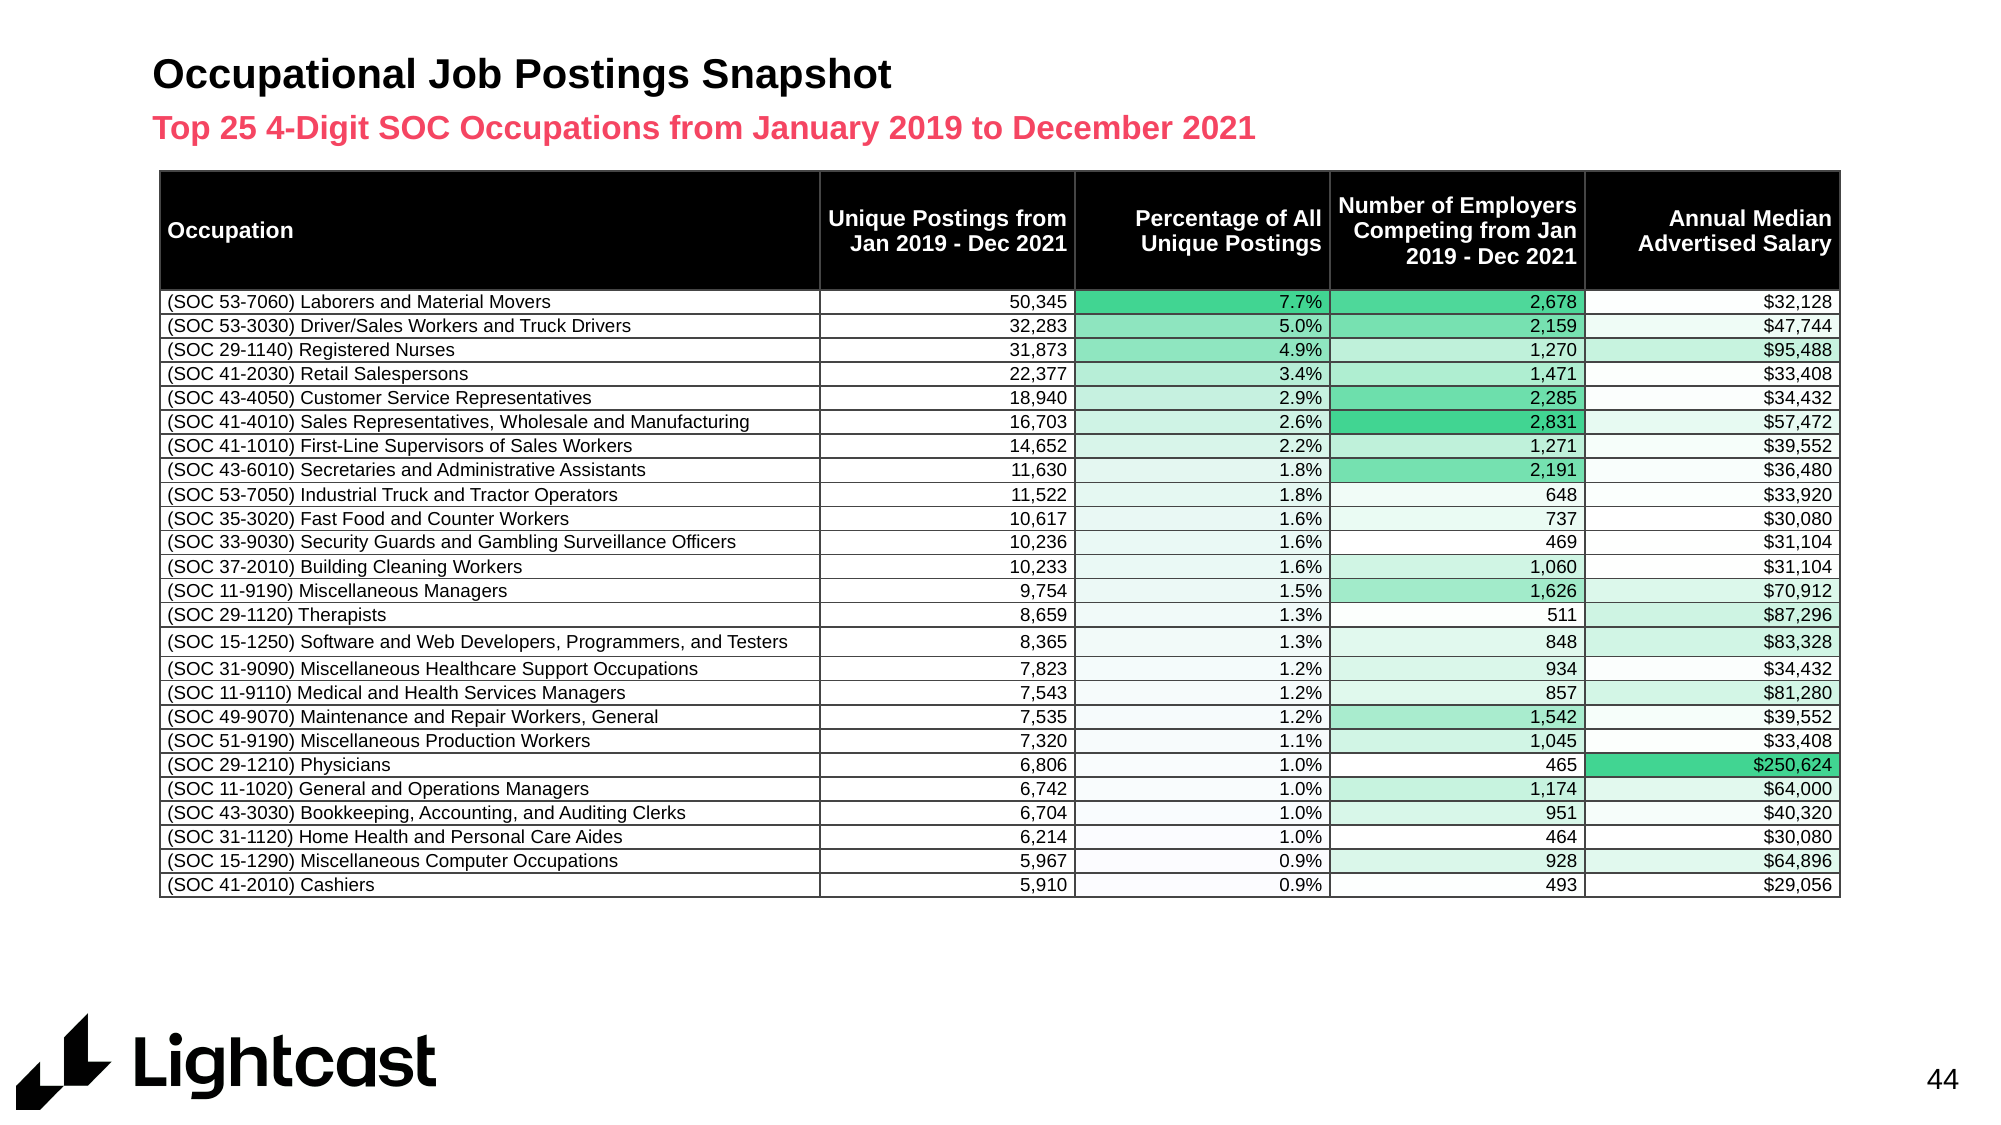

# Occupational Job Postings Snapshot
Top 25 4-Digit SOC Occupations from January 2019 to December 2021
| Occupation | Unique Postings from Jan 2019 - Dec 2021 | Percentage of All Unique Postings | Number of Employers Competing from Jan 2019 - Dec 2021 | Annual Median Advertised Salary |
| --- | --- | --- | --- | --- |
| (SOC 53-7060) Laborers and Material Movers | 50,345 | 7.7% | 2,678 | $32,128 |
| (SOC 53-3030) Driver/Sales Workers and Truck Drivers | 32,283 | 5.0% | 2,159 | $47,744 |
| (SOC 29-1140) Registered Nurses | 31,873 | 4.9% | 1,270 | $95,488 |
| (SOC 41-2030) Retail Salespersons | 22,377 | 3.4% | 1,471 | $33,408 |
| (SOC 43-4050) Customer Service Representatives | 18,940 | 2.9% | 2,285 | $34,432 |
| (SOC 41-4010) Sales Representatives, Wholesale and Manufacturing | 16,703 | 2.6% | 2,831 | $57,472 |
| (SOC 41-1010) First-Line Supervisors of Sales Workers | 14,652 | 2.2% | 1,271 | $39,552 |
| (SOC 43-6010) Secretaries and Administrative Assistants | 11,630 | 1.8% | 2,191 | $36,480 |
| (SOC 53-7050) Industrial Truck and Tractor Operators | 11,522 | 1.8% | 648 | $33,920 |
| (SOC 35-3020) Fast Food and Counter Workers | 10,617 | 1.6% | 737 | $30,080 |
| (SOC 33-9030) Security Guards and Gambling Surveillance Officers | 10,236 | 1.6% | 469 | $31,104 |
| (SOC 37-2010) Building Cleaning Workers | 10,233 | 1.6% | 1,060 | $31,104 |
| (SOC 11-9190) Miscellaneous Managers | 9,754 | 1.5% | 1,626 | $70,912 |
| (SOC 29-1120) Therapists | 8,659 | 1.3% | 511 | $87,296 |
| (SOC 15-1250) Software and Web Developers, Programmers, and Testers | 8,365 | 1.3% | 848 | $83,328 |
| (SOC 31-9090) Miscellaneous Healthcare Support Occupations | 7,823 | 1.2% | 934 | $34,432 |
| (SOC 11-9110) Medical and Health Services Managers | 7,543 | 1.2% | 857 | $81,280 |
| (SOC 49-9070) Maintenance and Repair Workers, General | 7,535 | 1.2% | 1,542 | $39,552 |
| (SOC 51-9190) Miscellaneous Production Workers | 7,320 | 1.1% | 1,045 | $33,408 |
| (SOC 29-1210) Physicians | 6,806 | 1.0% | 465 | $250,624 |
| (SOC 11-1020) General and Operations Managers | 6,742 | 1.0% | 1,174 | $64,000 |
| (SOC 43-3030) Bookkeeping, Accounting, and Auditing Clerks | 6,704 | 1.0% | 951 | $40,320 |
| (SOC 31-1120) Home Health and Personal Care Aides | 6,214 | 1.0% | 464 | $30,080 |
| (SOC 15-1290) Miscellaneous Computer Occupations | 5,967 | 0.9% | 928 | $64,896 |
| (SOC 41-2010) Cashiers | 5,910 | 0.9% | 493 | $29,056 |